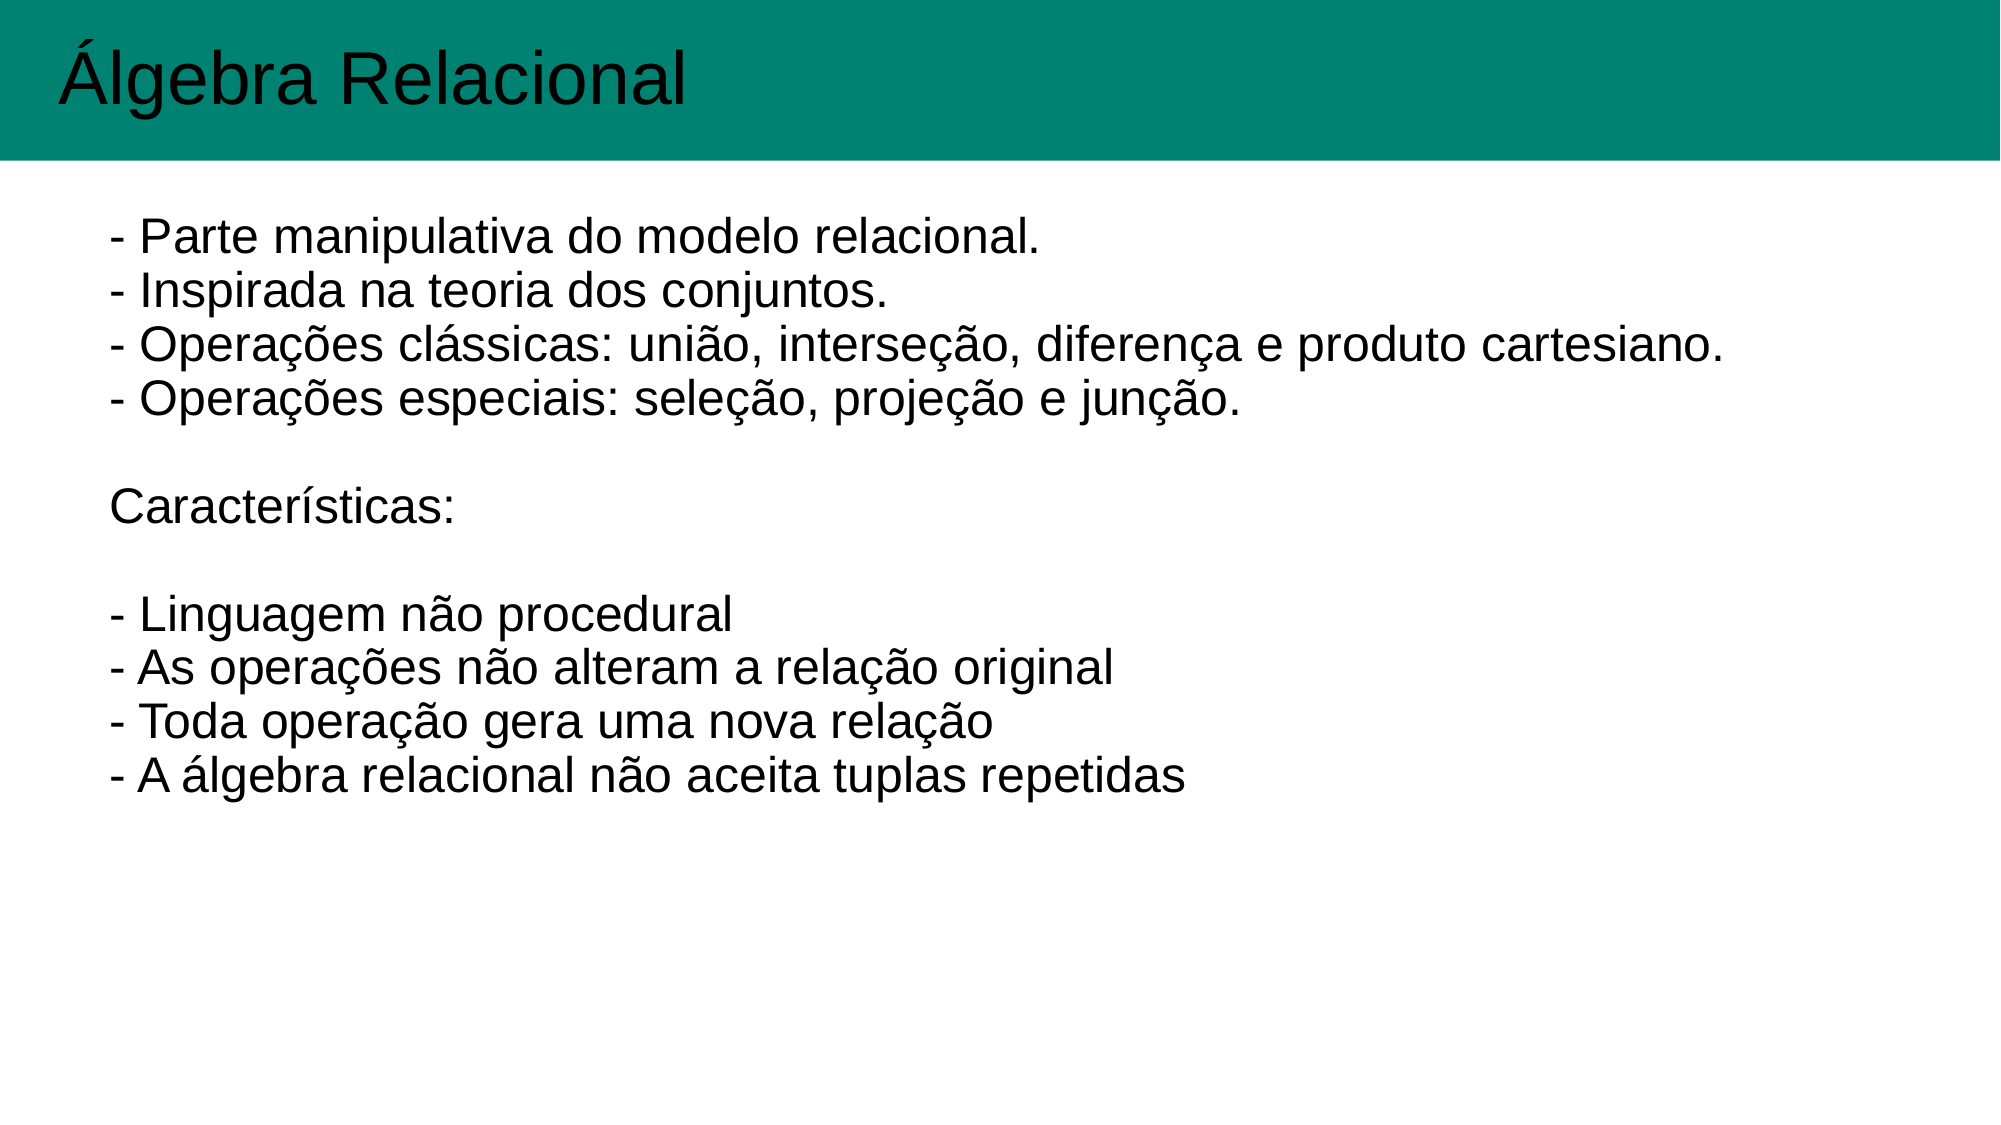

Álgebra Relacional
#
- Parte manipulativa do modelo relacional.
- Inspirada na teoria dos conjuntos.
- Operações clássicas: união, interseção, diferença e produto cartesiano.
- Operações especiais: seleção, projeção e junção.

Características:

- Linguagem não procedural
- As operações não alteram a relação original
- Toda operação gera uma nova relação
- A álgebra relacional não aceita tuplas repetidas